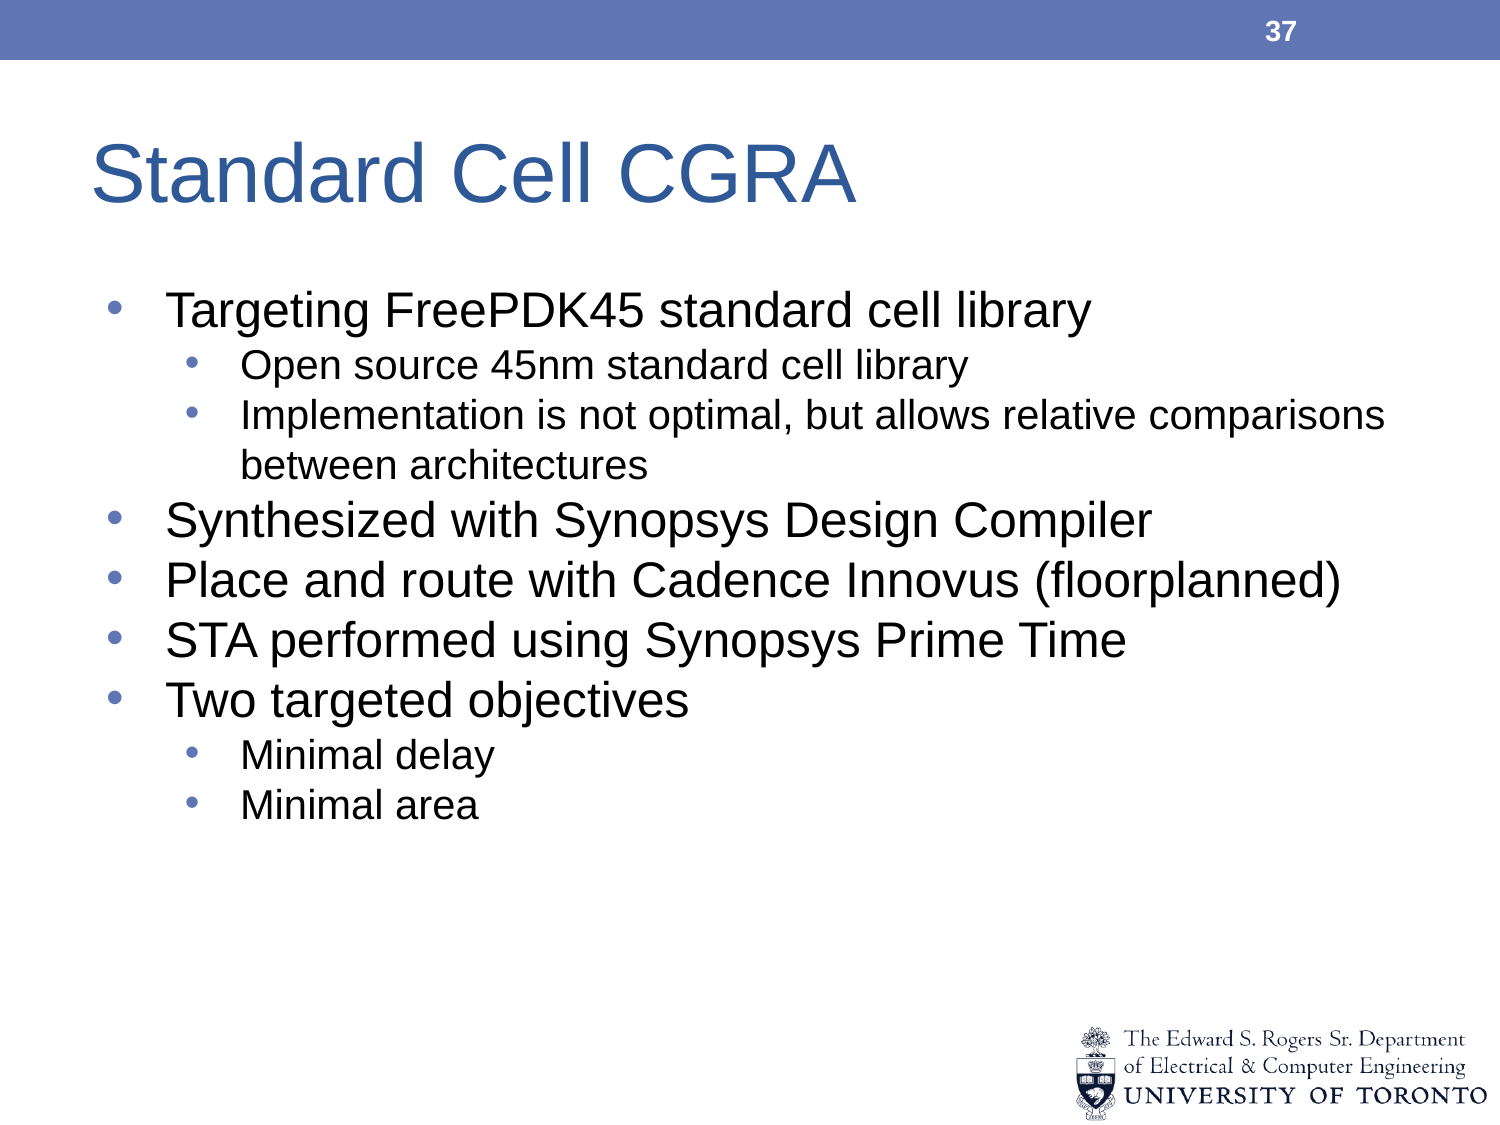

37
# Standard Cell CGRA
Targeting FreePDK45 standard cell library
Open source 45nm standard cell library
Implementation is not optimal, but allows relative comparisons between architectures
Synthesized with Synopsys Design Compiler
Place and route with Cadence Innovus (floorplanned)
STA performed using Synopsys Prime Time
Two targeted objectives
Minimal delay
Minimal area